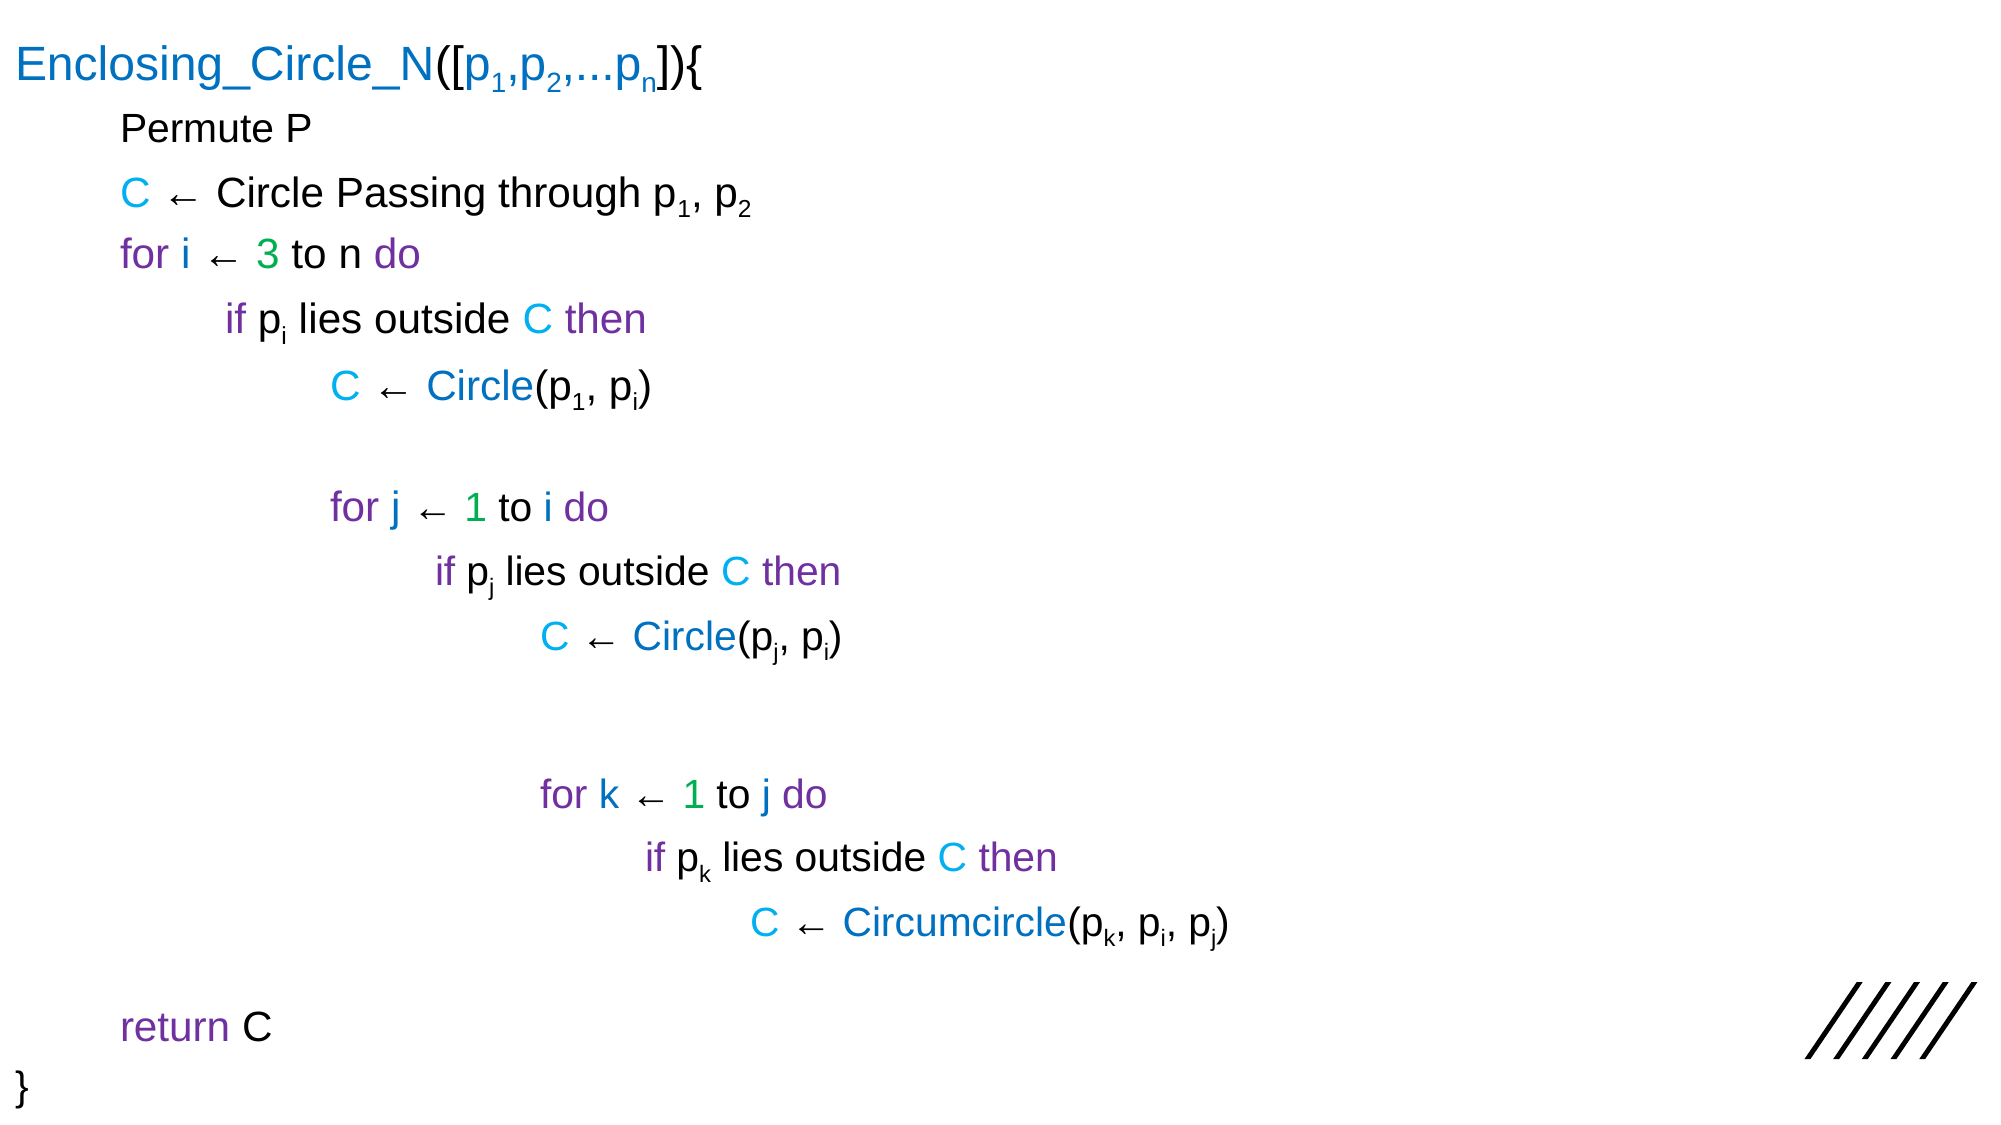

Enclosing_Circle_N([p1,p2,...pn]){
	Permute P
	C ← Circle Passing through p1, p2
	for i ← 3 to n do
		if pi lies outside C then
			C ← Circle(p1, pi)

			for j ← 1 to i do
 				if pj lies outside C then
					C ← Circle(pj, pi)

					for k ← 1 to j do
				 		if pk lies outside C then
							C ← Circumcircle(pk, pi, pj)
	return C
}